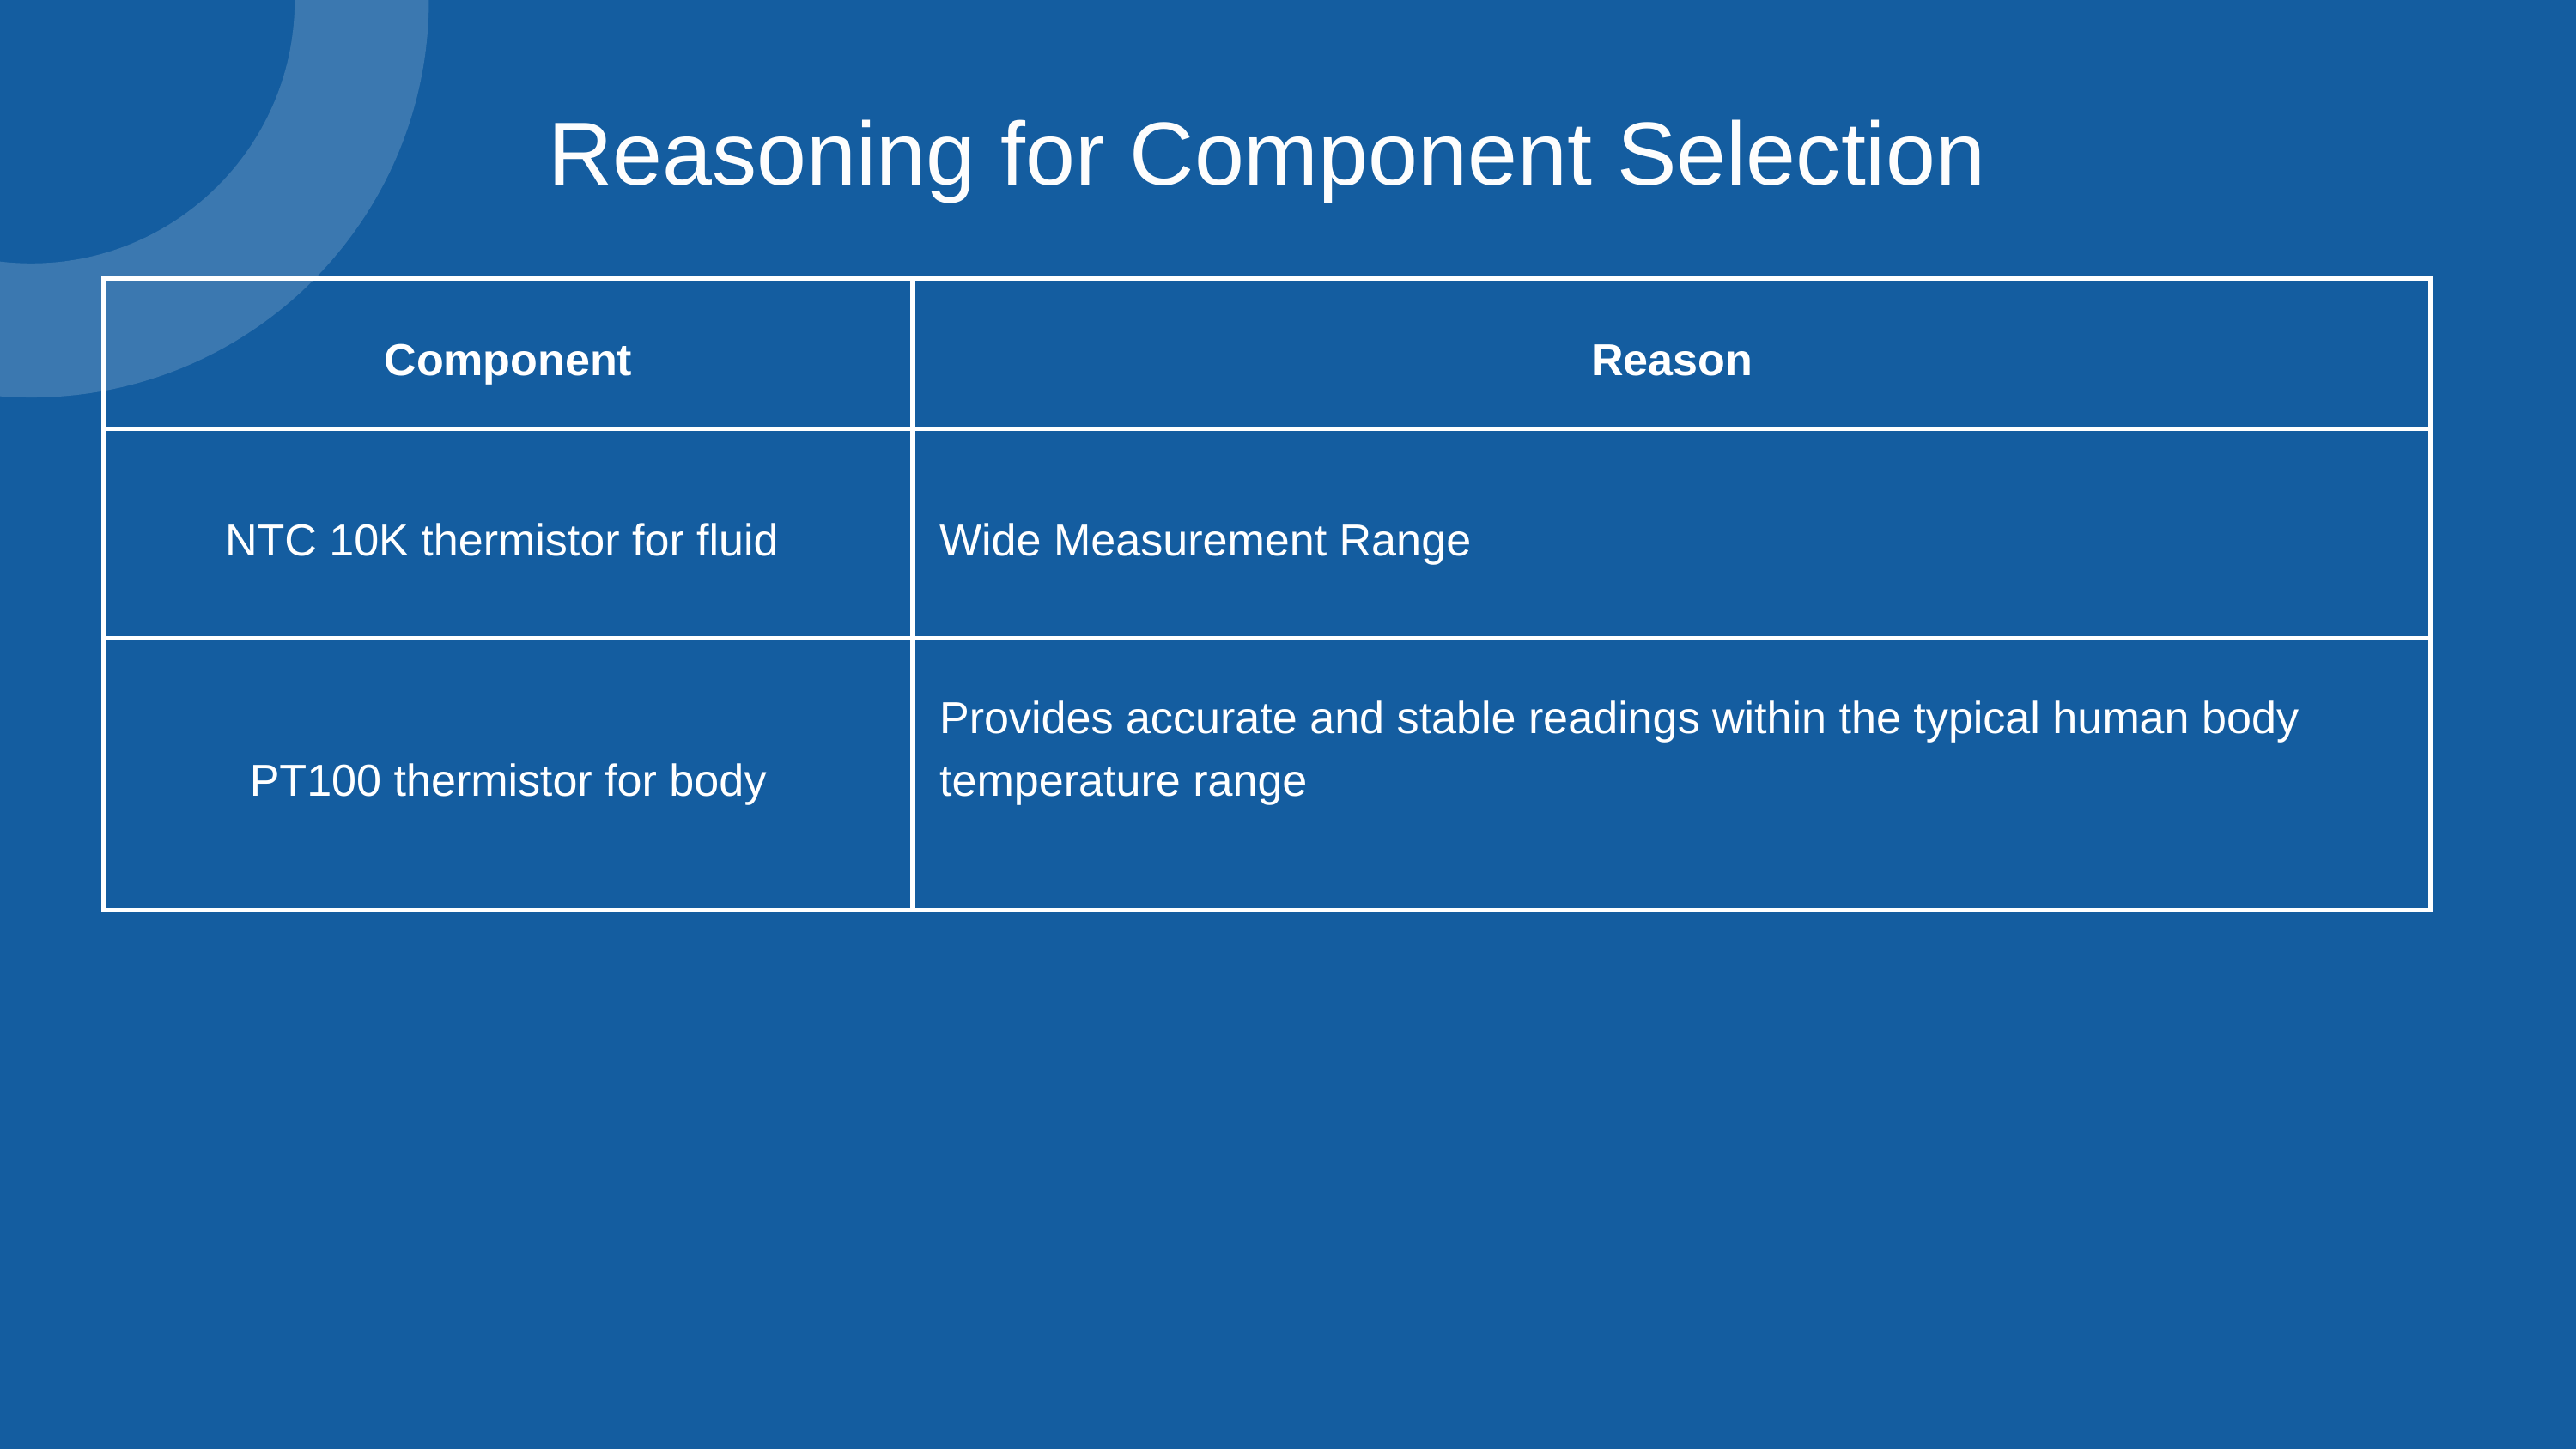

Reasoning for Component Selection
| Component | Reason |
| --- | --- |
| NTC 10K thermistor for fluid | Wide Measurement Range |
| PT100 thermistor for body | Provides accurate and stable readings within the typical human body temperature range |